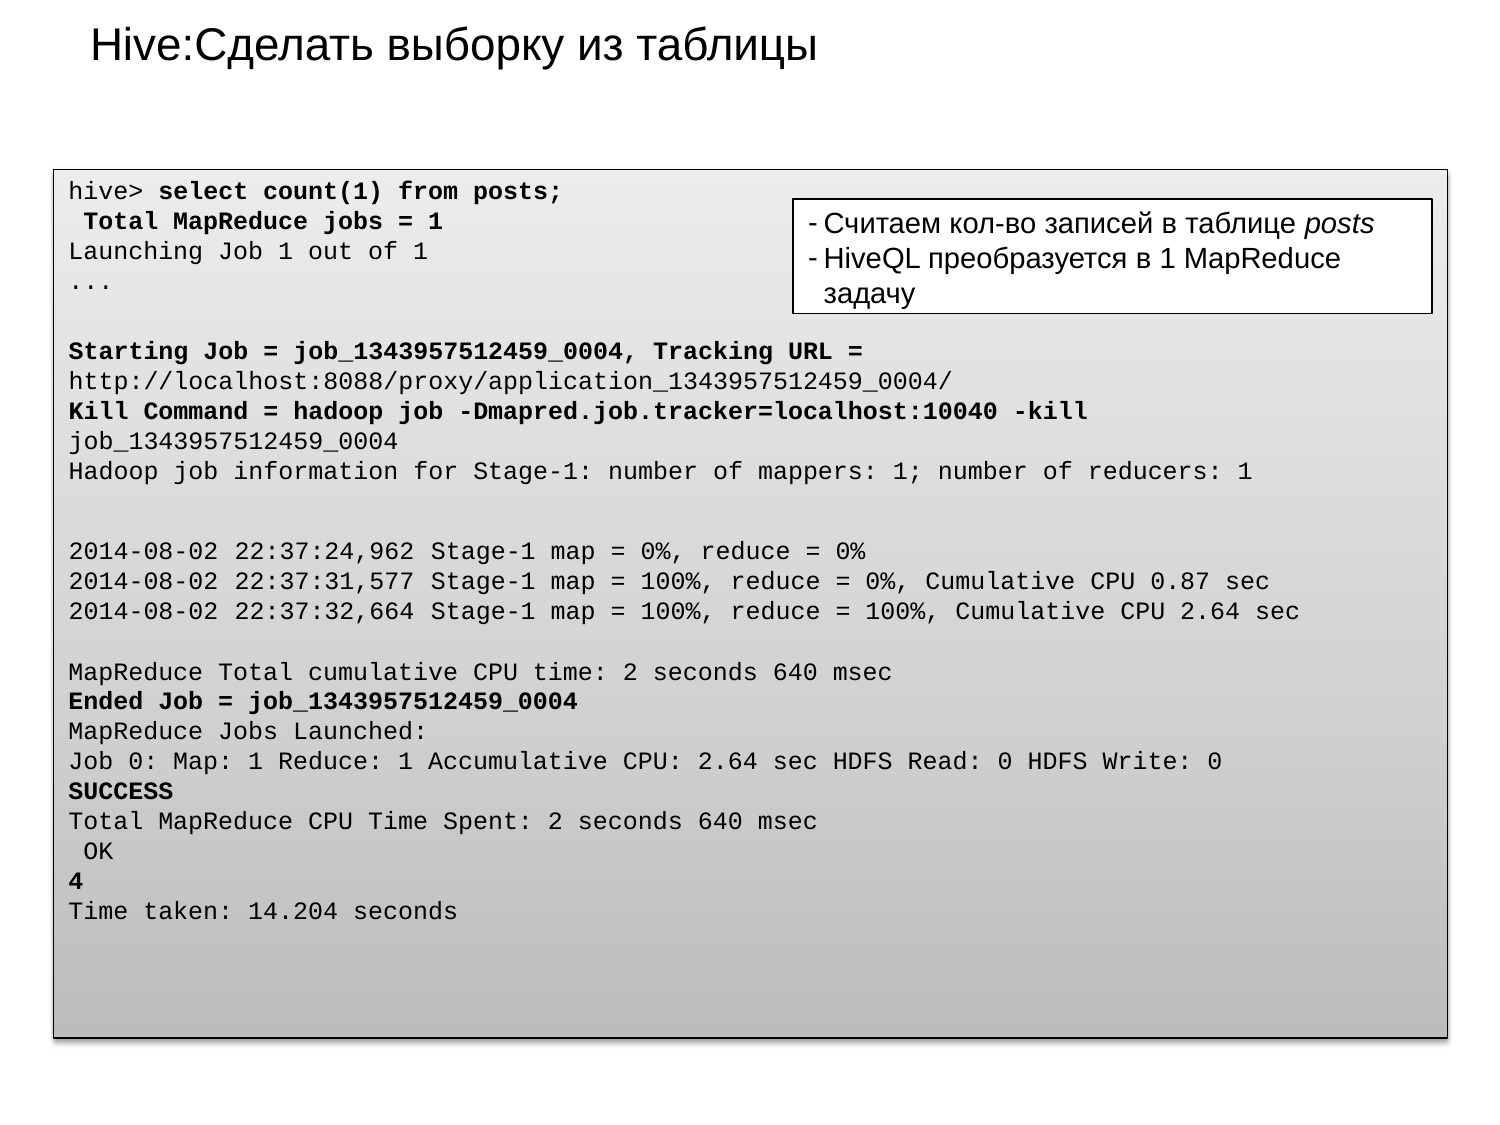

Hive:Сделать выборку из таблицы

hive> select count(1) from posts;  Total MapReduce jobs = 1  Launching Job 1 out of 1
...

Считаем кол-во записей в таблице posts
HiveQL преобразуется в 1 MapReduce задачу
Starting Job = job_1343957512459_0004, Tracking URL =
http://localhost:8088/proxy/application_1343957512459_0004/
Kill Command = hadoop job -Dmapred.job.tracker=localhost:10040 -kill
job_1343957512459_0004
Hadoop job information for Stage-1: number of mappers: 1; number of reducers: 1
2014-08-02
2014-08-02
2014-08-02
22:37:24,962
22:37:31,577
22:37:32,664
Stage-1 map = 0%, reduce = 0%
Stage-1 map = 100%, reduce = 0%, Cumulative CPU 0.87 sec
Stage-1 map = 100%, reduce = 100%, Cumulative CPU 2.64 sec
MapReduce Total cumulative CPU time: 2 seconds 640 msec
Ended Job = job_1343957512459_0004
MapReduce Jobs Launched:
Job 0: Map: 1 Reduce: 1 Accumulative CPU: 2.64 sec HDFS Read: 0 HDFS Write: 0
SUCСESS
Total MapReduce CPU Time Spent: 2 seconds 640 msec  OK
4
Time taken: 14.204 seconds